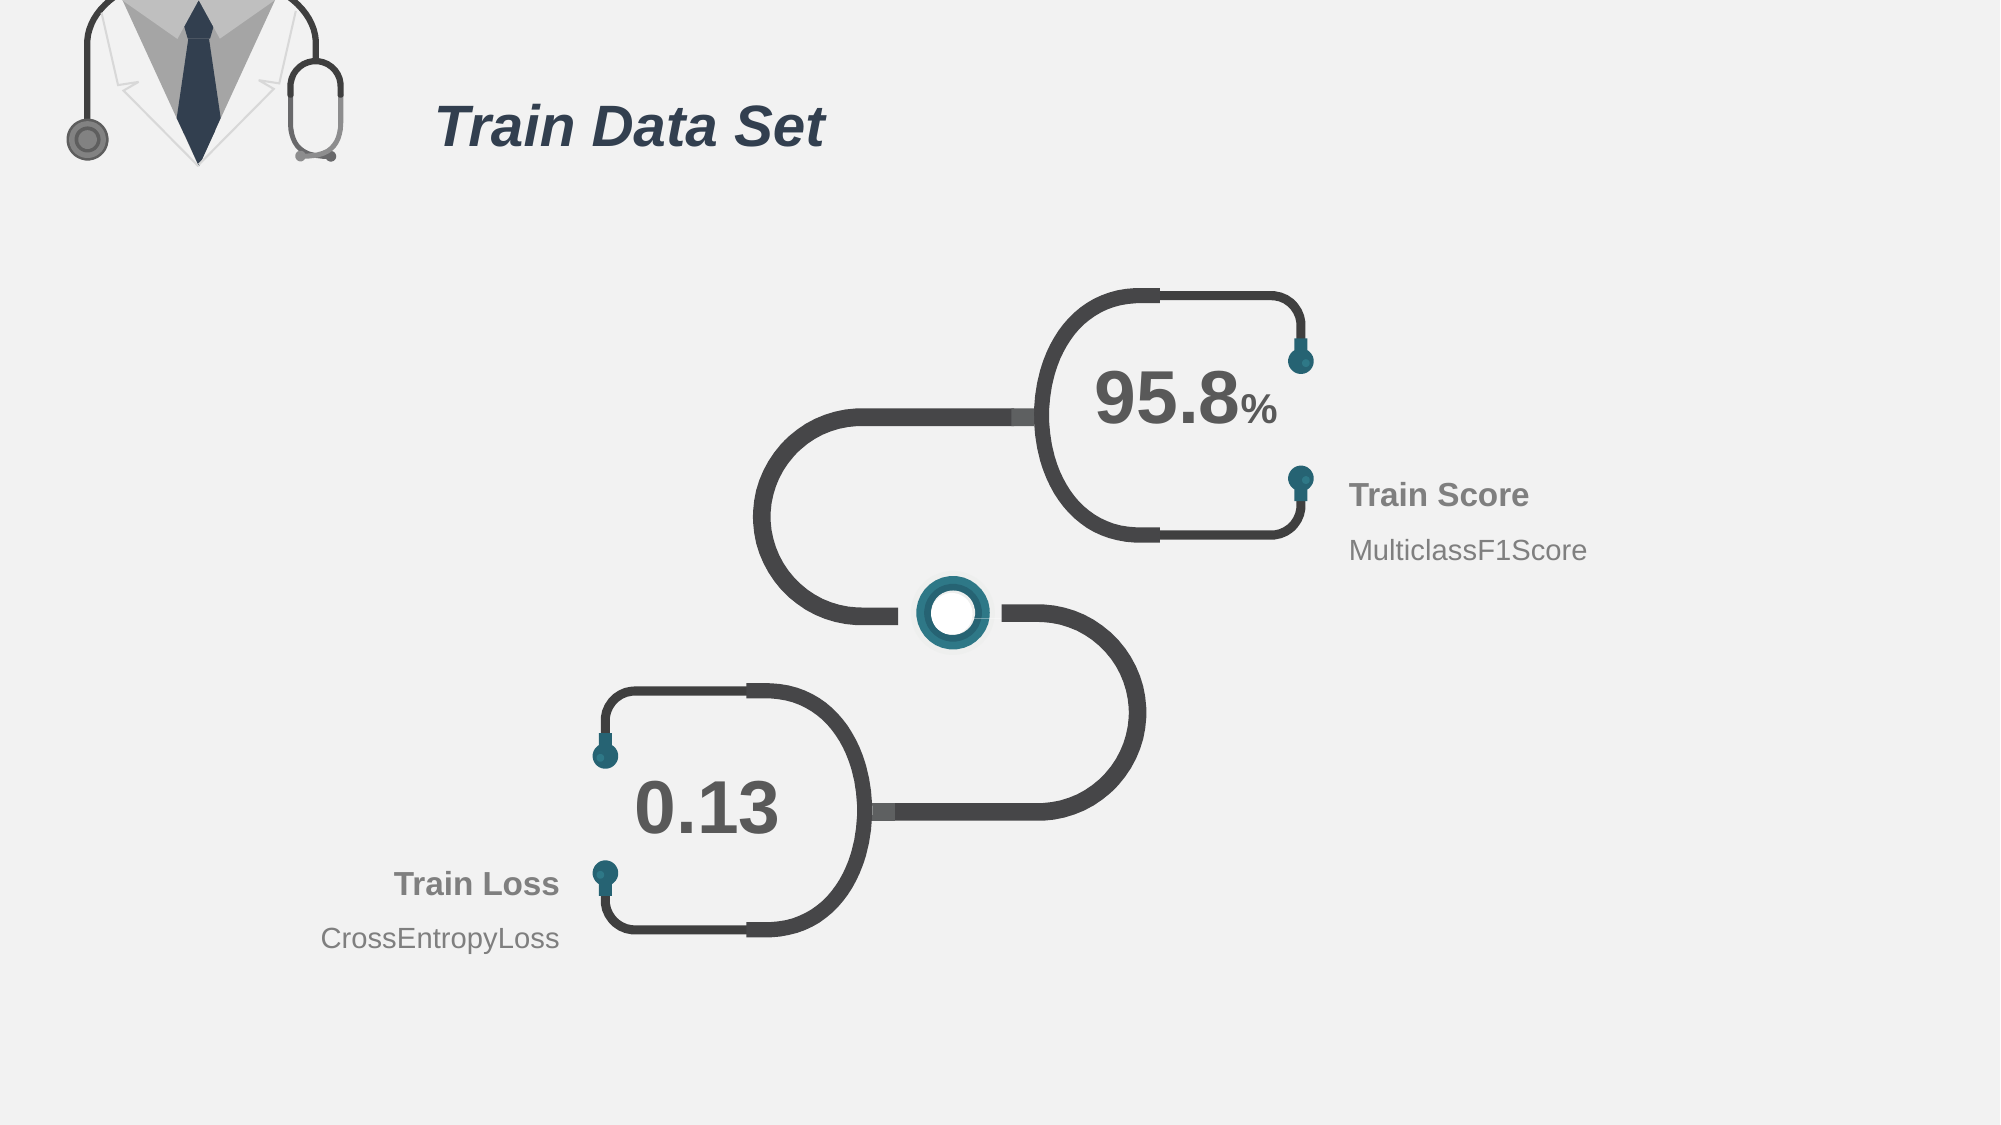

Train Data Set

95.8%

Train Score
MulticlassF1Score

0.13

Train Loss
CrossEntropyLoss